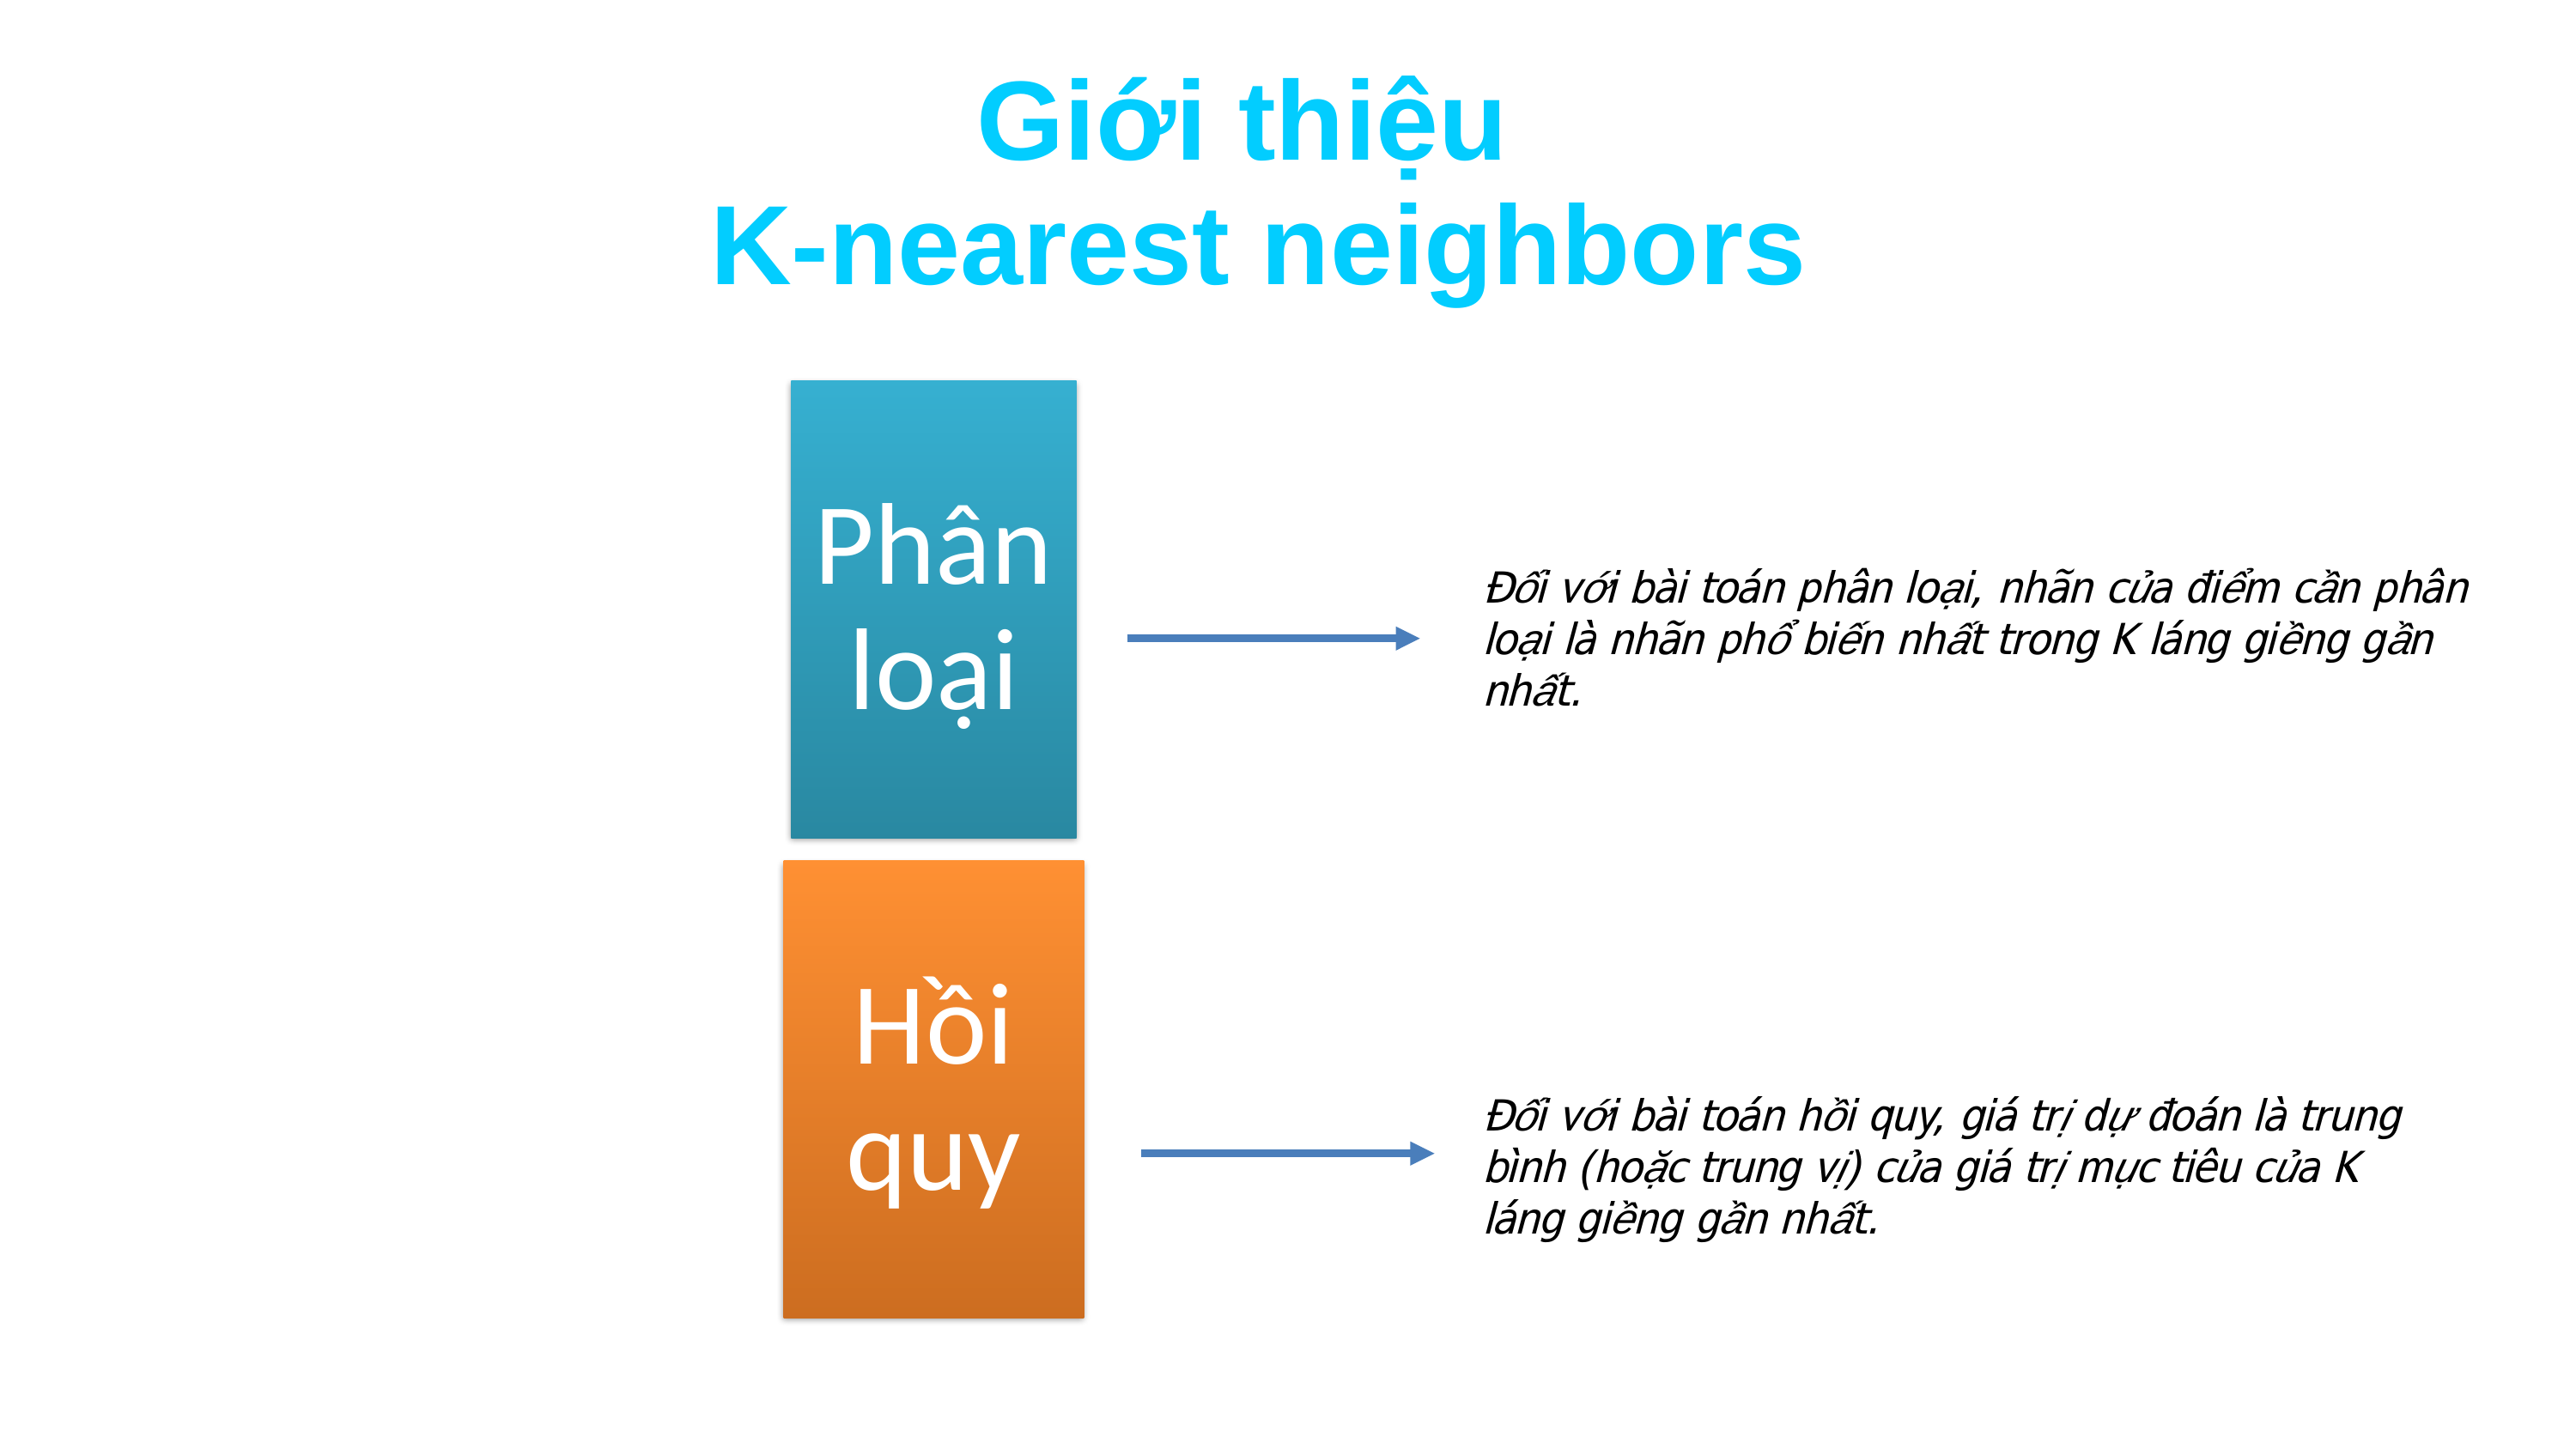

Giới thiệu
K-nearest neighbors
Phân loại
Hồi quy
Đối với bài toán phân loại, nhãn của điểm cần phân loại là nhãn phổ biến nhất trong K láng giềng gần nhất.
Đối với bài toán hồi quy, giá trị dự đoán là trung bình (hoặc trung vị) của giá trị mục tiêu của K láng giềng gần nhất.